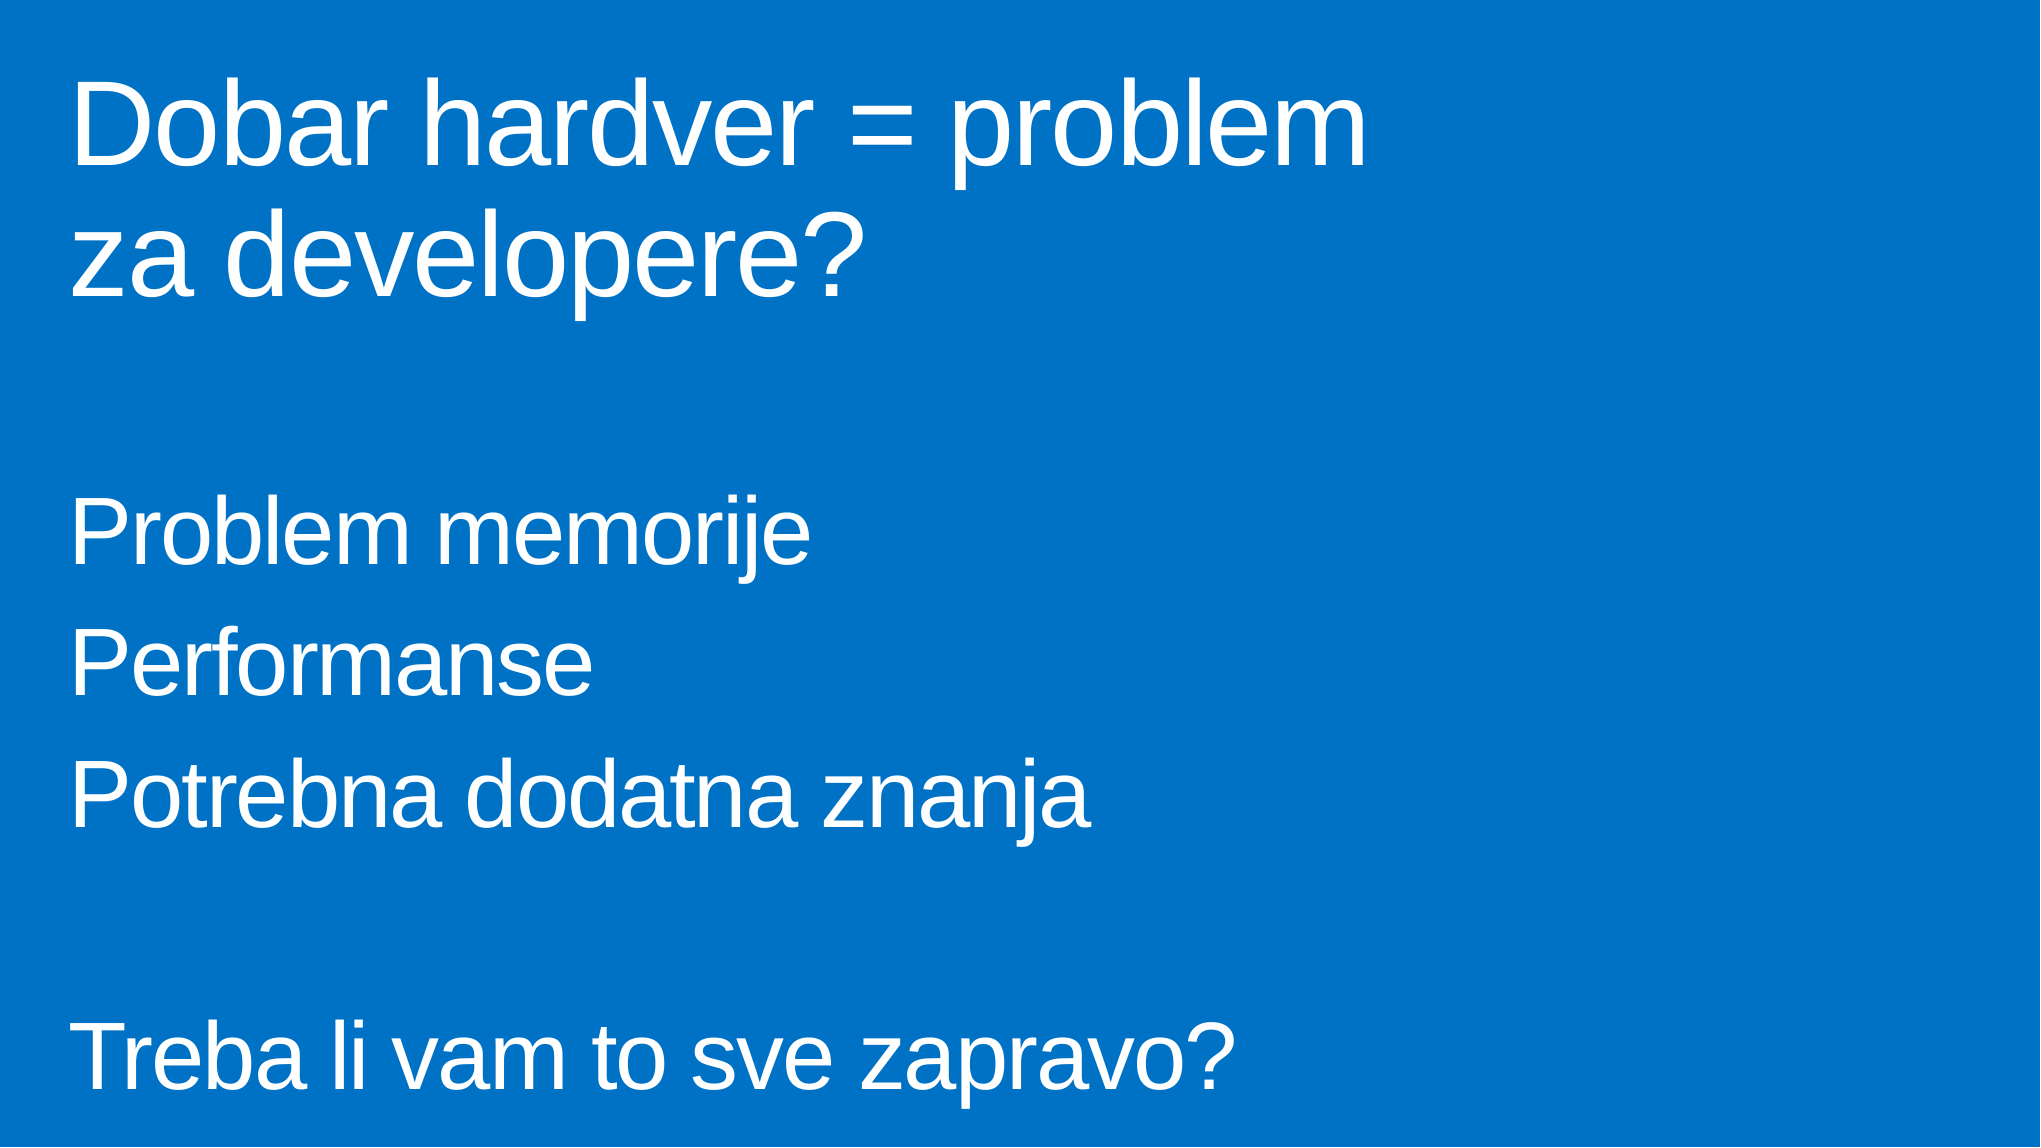

# Dobar hardver = problem za developere? Problem memorije Performanse Potrebna dodatna znanja Treba li vam to sve zapravo?